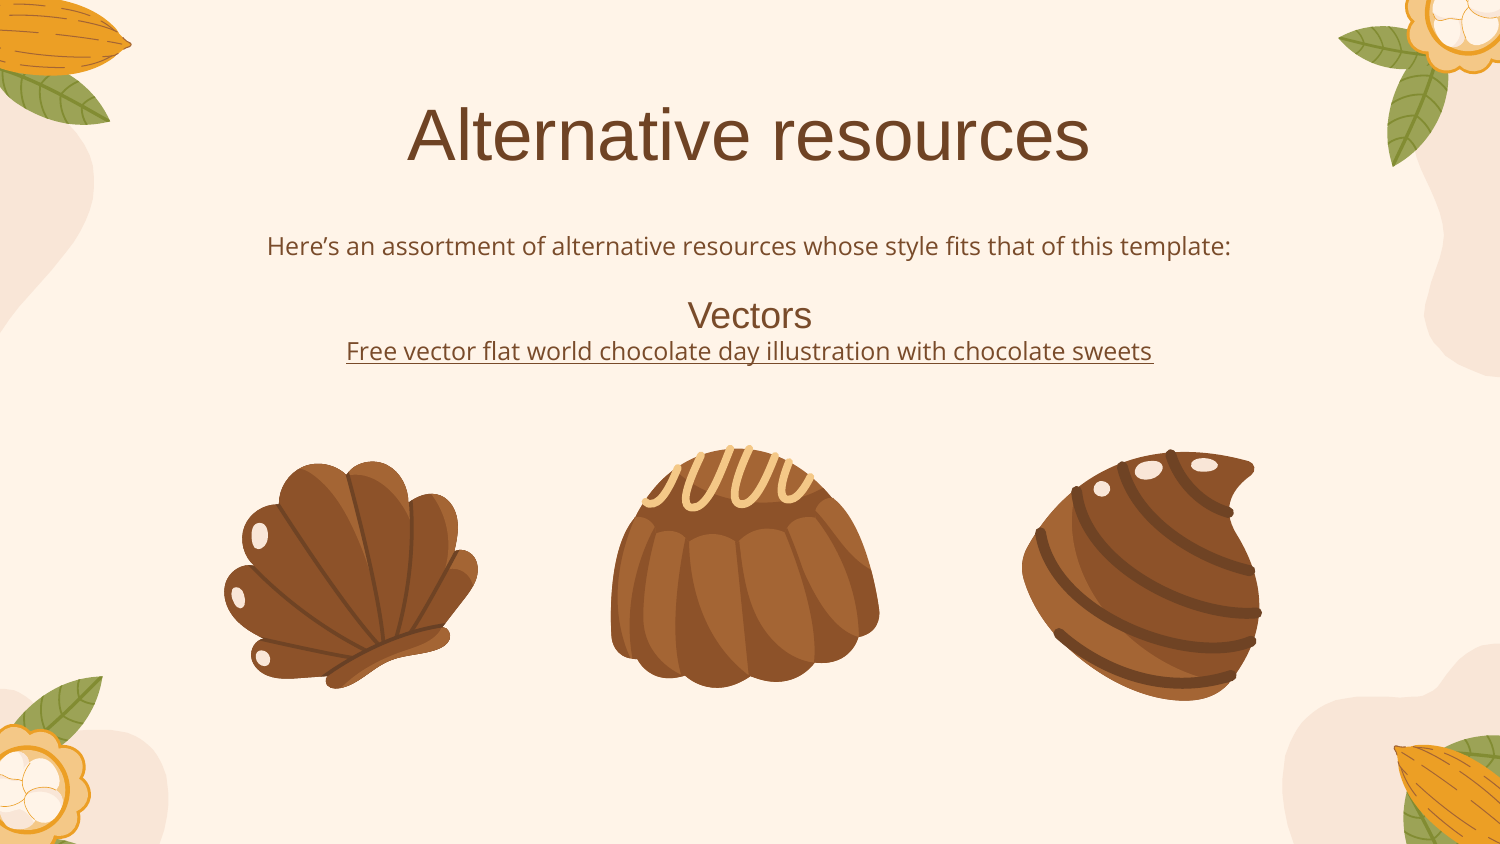

# Alternative resources
Here’s an assortment of alternative resources whose style fits that of this template:

Vectors
Free vector flat world chocolate day illustration with chocolate sweets